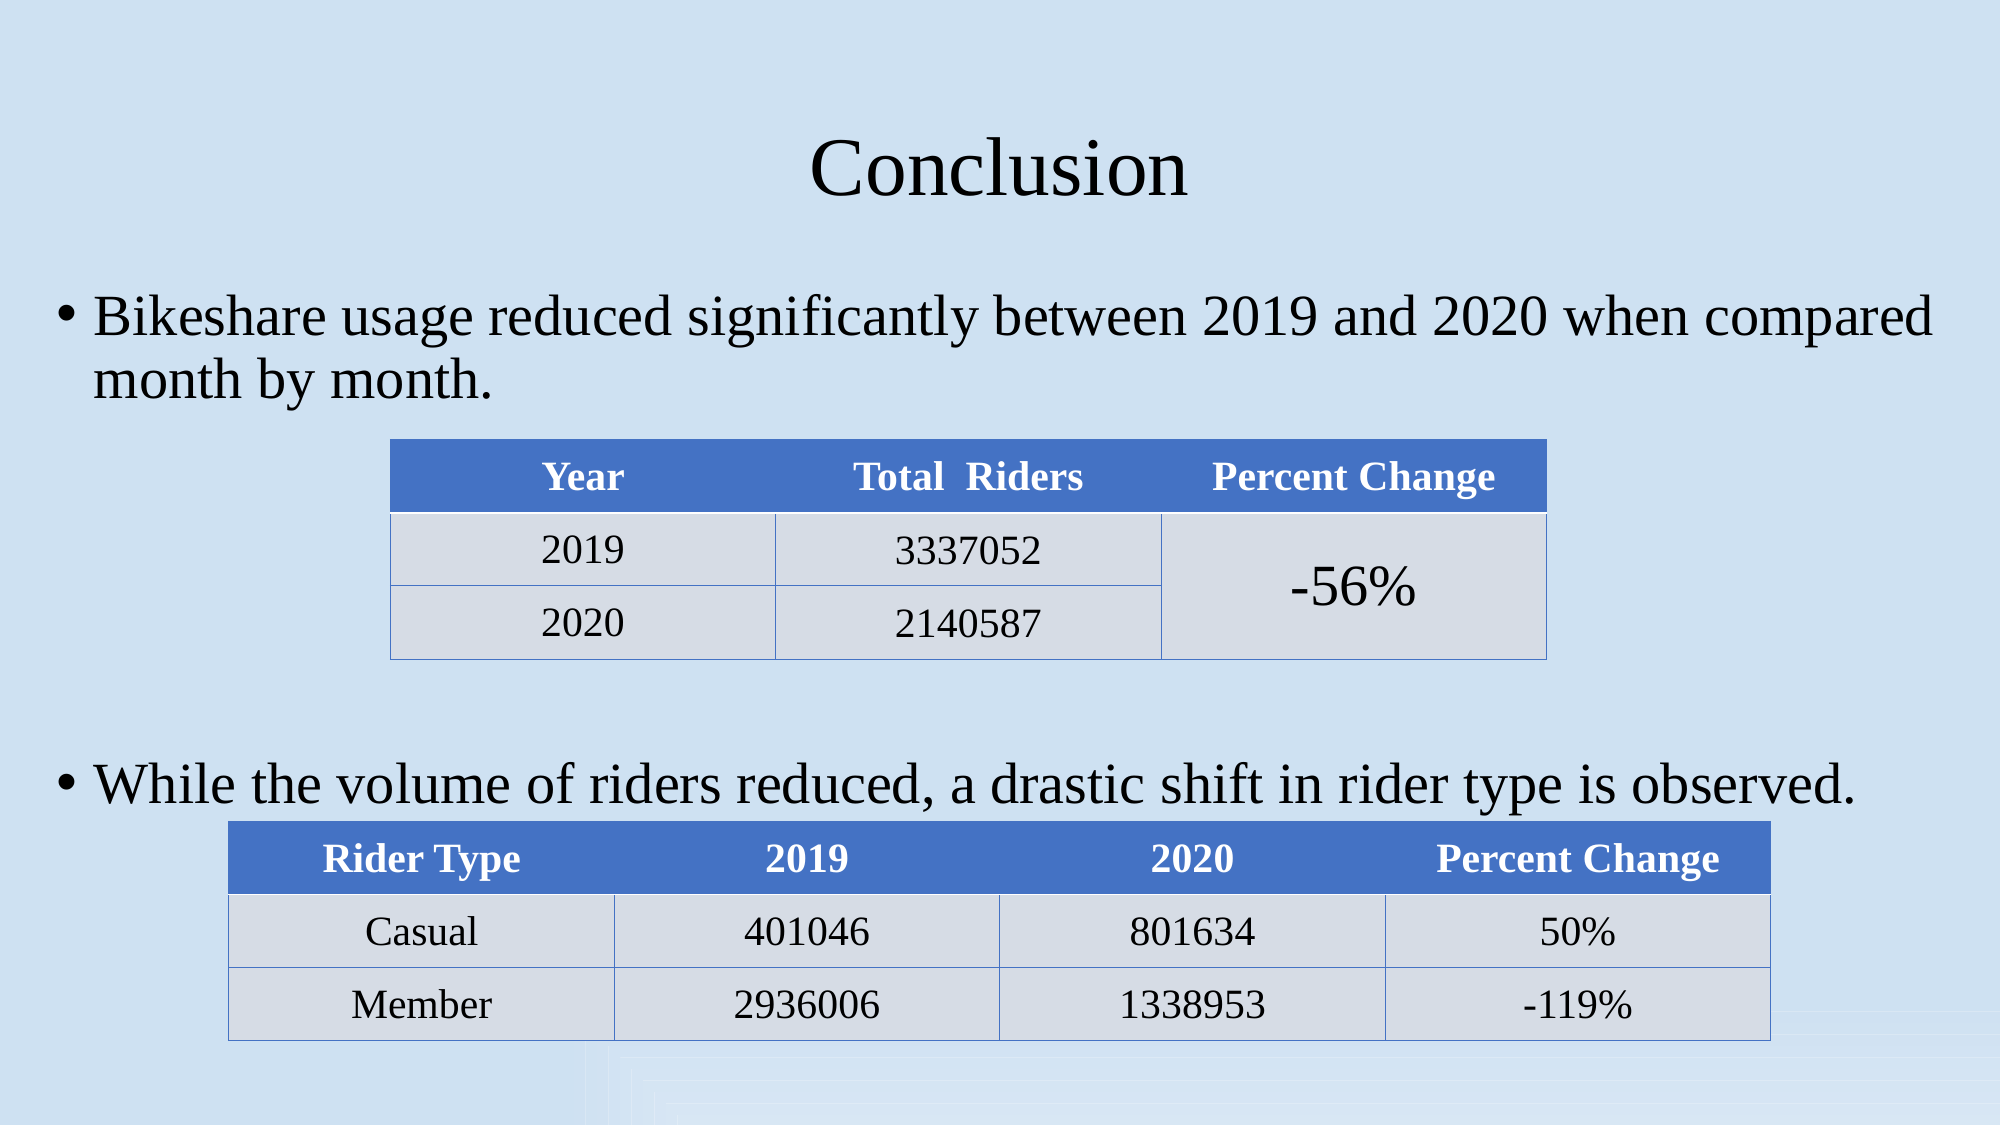

# Conclusion
Bikeshare usage reduced significantly between 2019 and 2020 when compared month by month.
While the volume of riders reduced, a drastic shift in rider type is observed.

| Year | Total Riders | Percent Change |
| --- | --- | --- |
| 2019 | 3337052 | -56% |
| 2020 | 2140587 |  |
| Rider Type | 2019 | 2020 | Percent Change |
| --- | --- | --- | --- |
| Casual | 401046 | 801634 | 50% |
| Member | 2936006 | 1338953 | -119% |